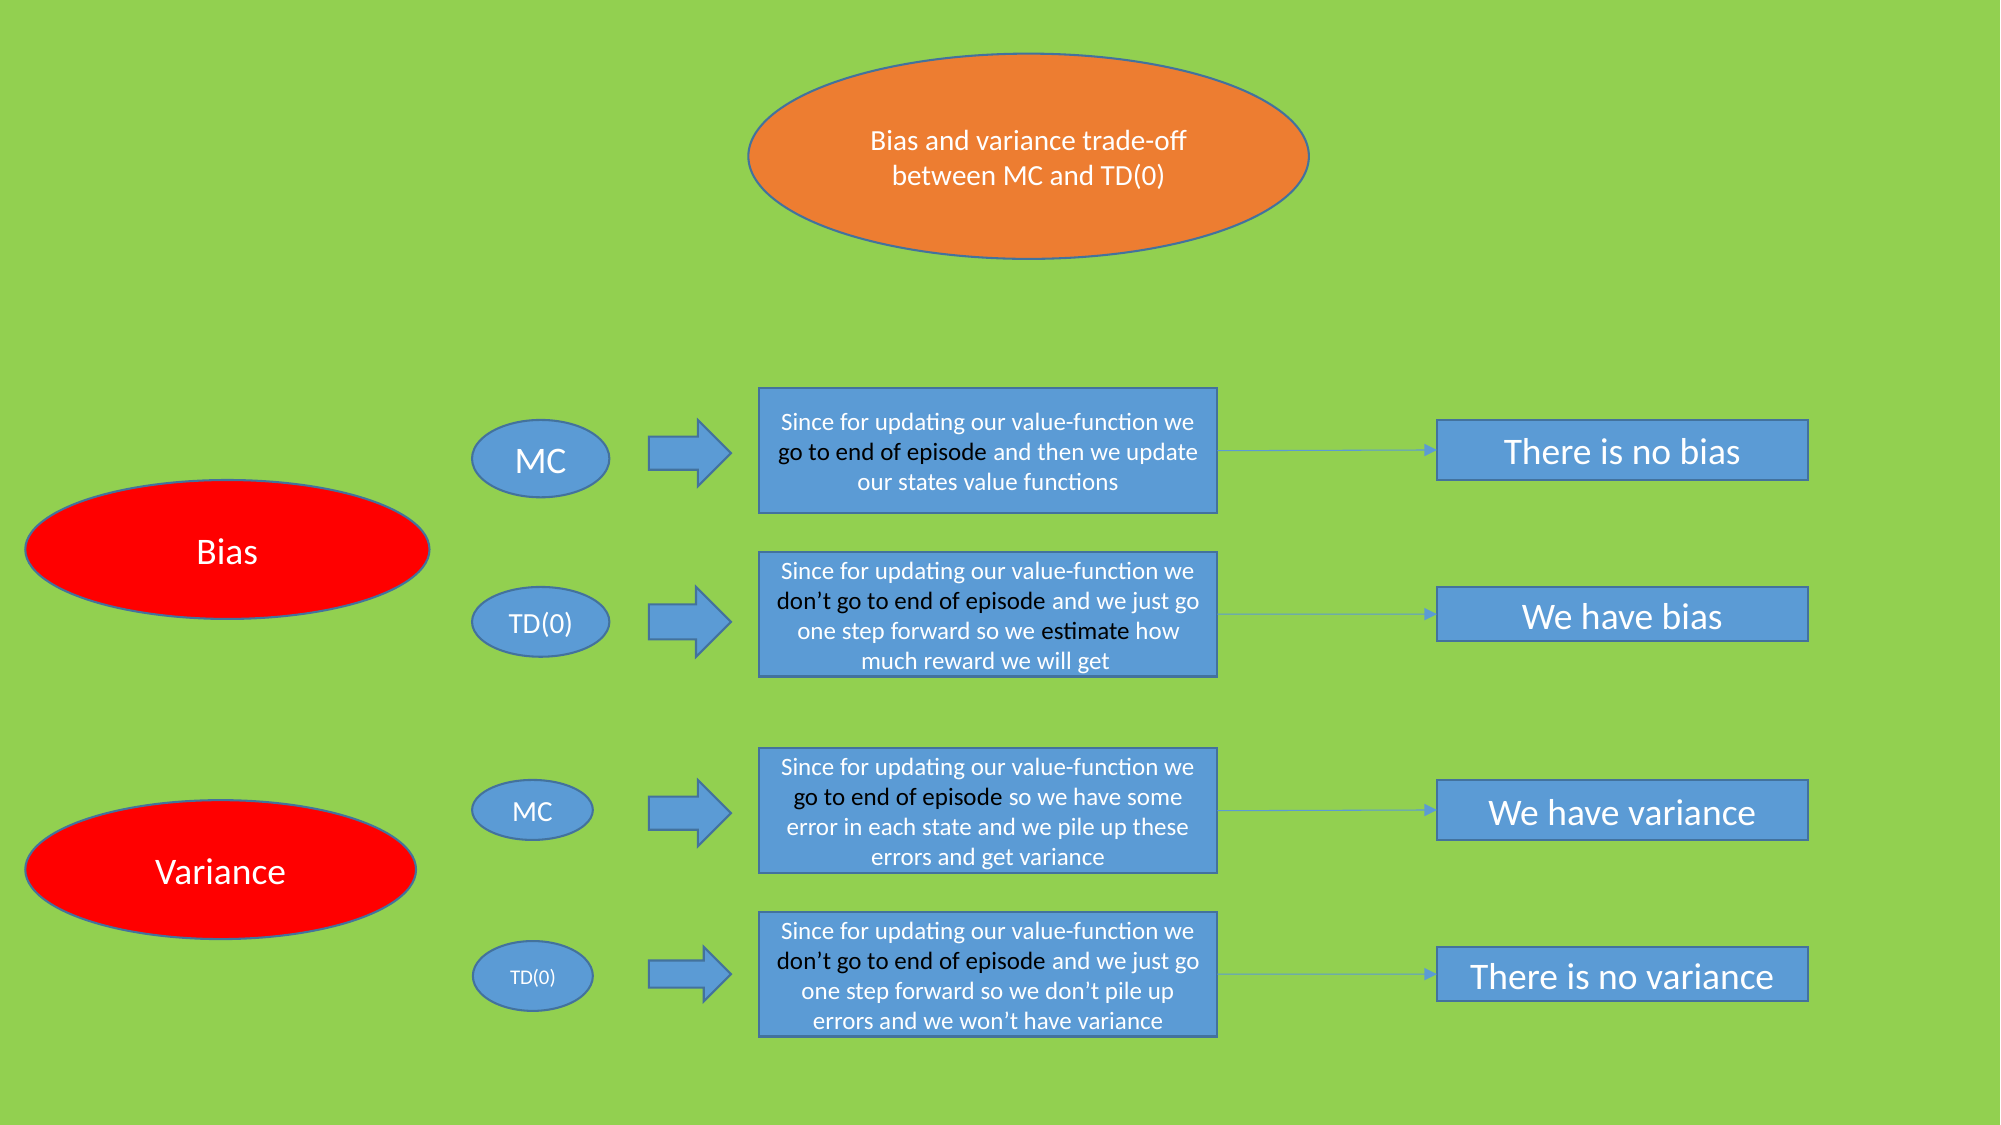

Bias and variance trade-off between MC and TD(0)
Since for updating our value-function we go to end of episode and then we update our states value functions
MC

There is no bias
Bias
Since for updating our value-function we don’t go to end of episode and we just go one step forward so we estimate how much reward we will get
TD(0)

We have bias
Since for updating our value-function we go to end of episode so we have some error in each state and we pile up these errors and get variance
MC

We have variance
Variance
Since for updating our value-function we don’t go to end of episode and we just go one step forward so we don’t pile up errors and we won’t have variance
TD(0)

There is no variance